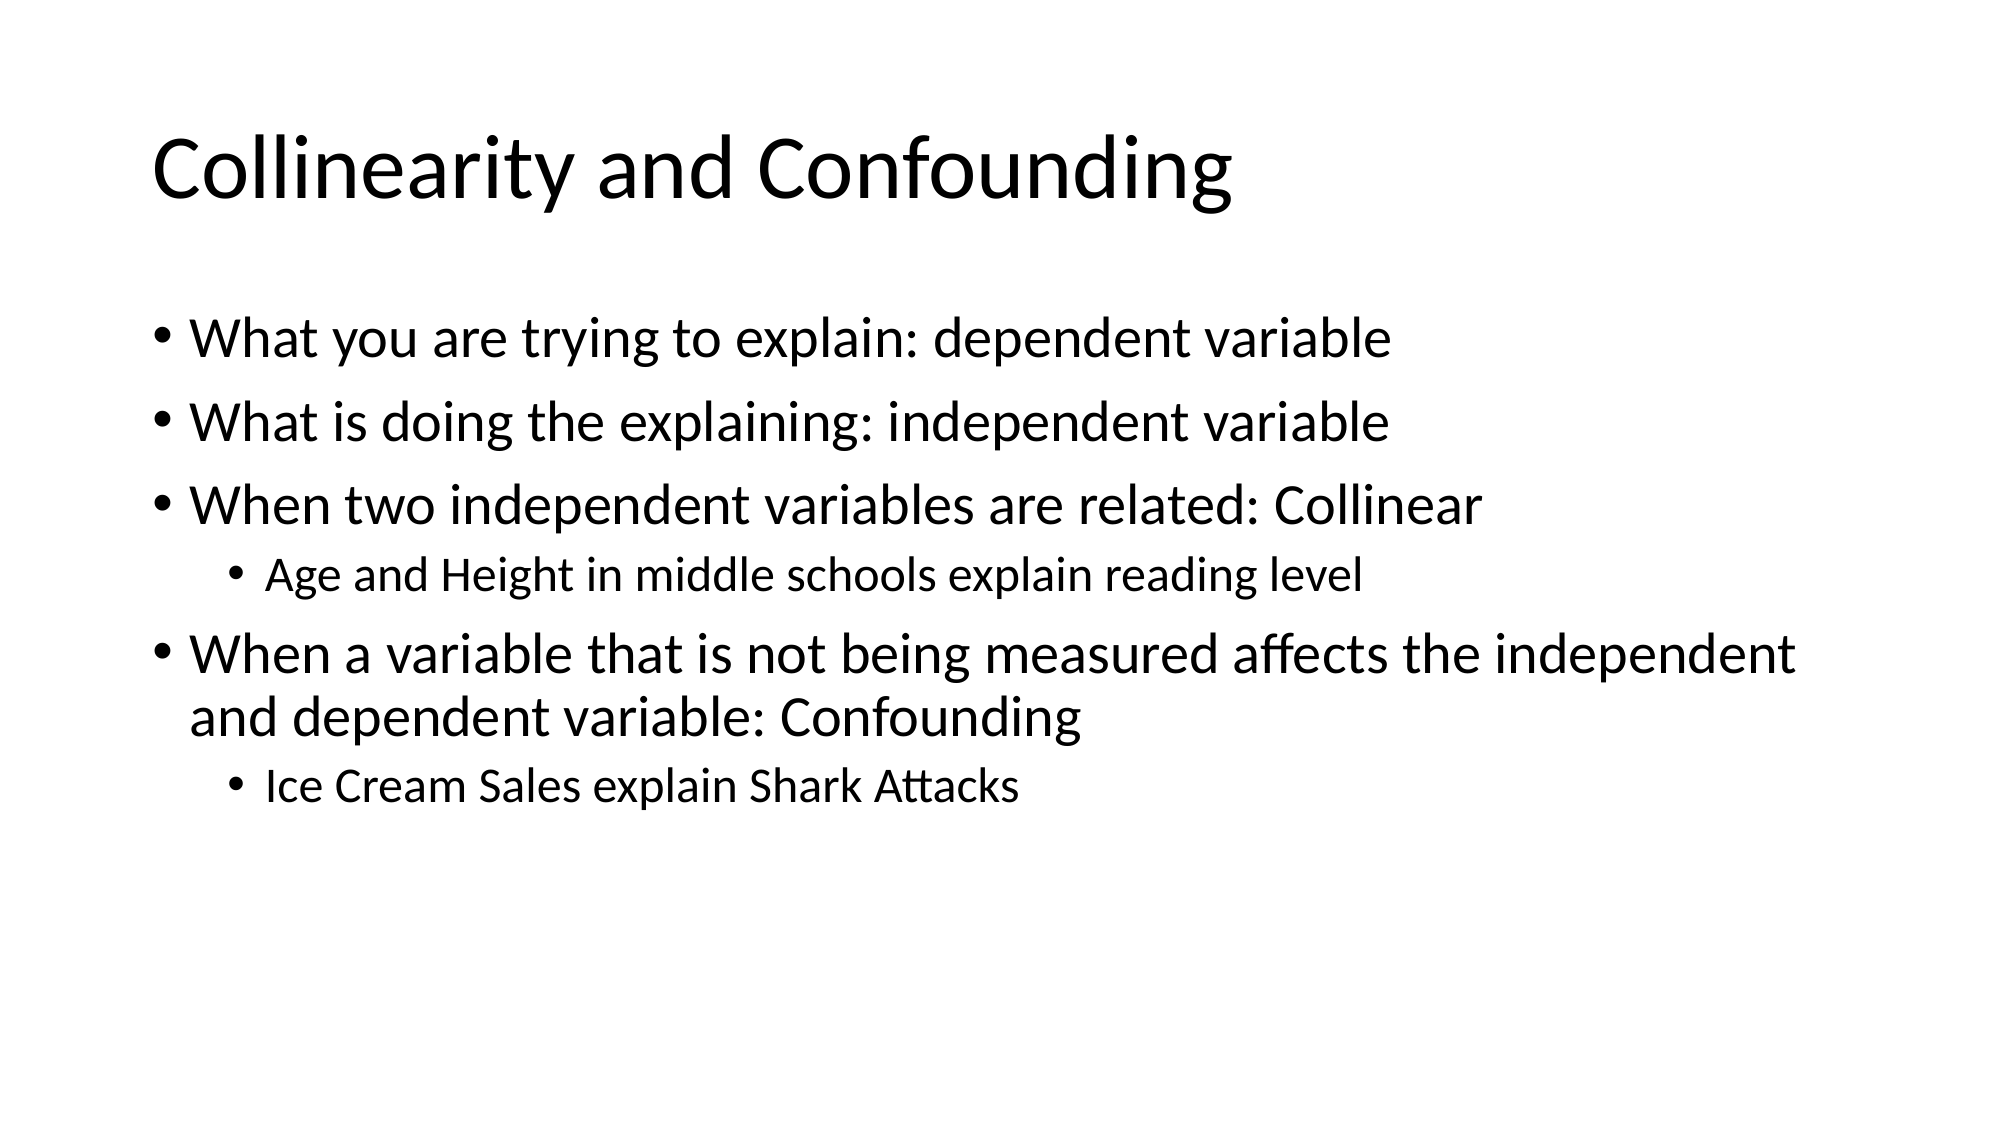

# Collinearity and Confounding
What you are trying to explain: dependent variable
What is doing the explaining: independent variable
When two independent variables are related: Collinear
Age and Height in middle schools explain reading level
When a variable that is not being measured affects the independent and dependent variable: Confounding
Ice Cream Sales explain Shark Attacks